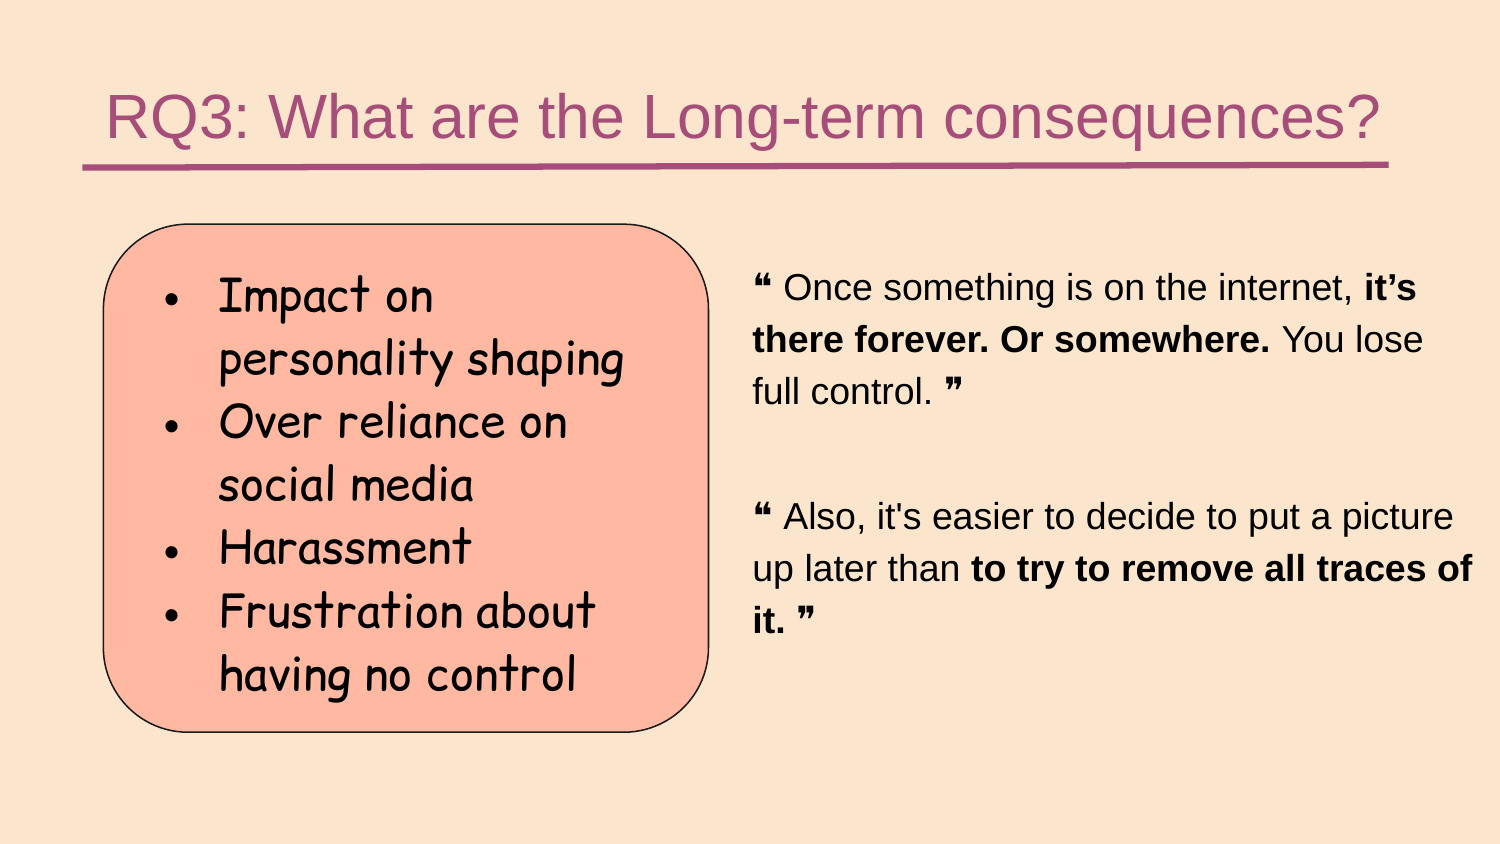

RQ3: What are the Long-term consequences?
Impact on personality shaping
Over reliance on social media
Harassment
Frustration about having no control
❝ Once something is on the internet, it’s there forever. Or somewhere. You lose full control. ❞
❝ Also, it's easier to decide to put a picture up later than to try to remove all traces of it. ❞